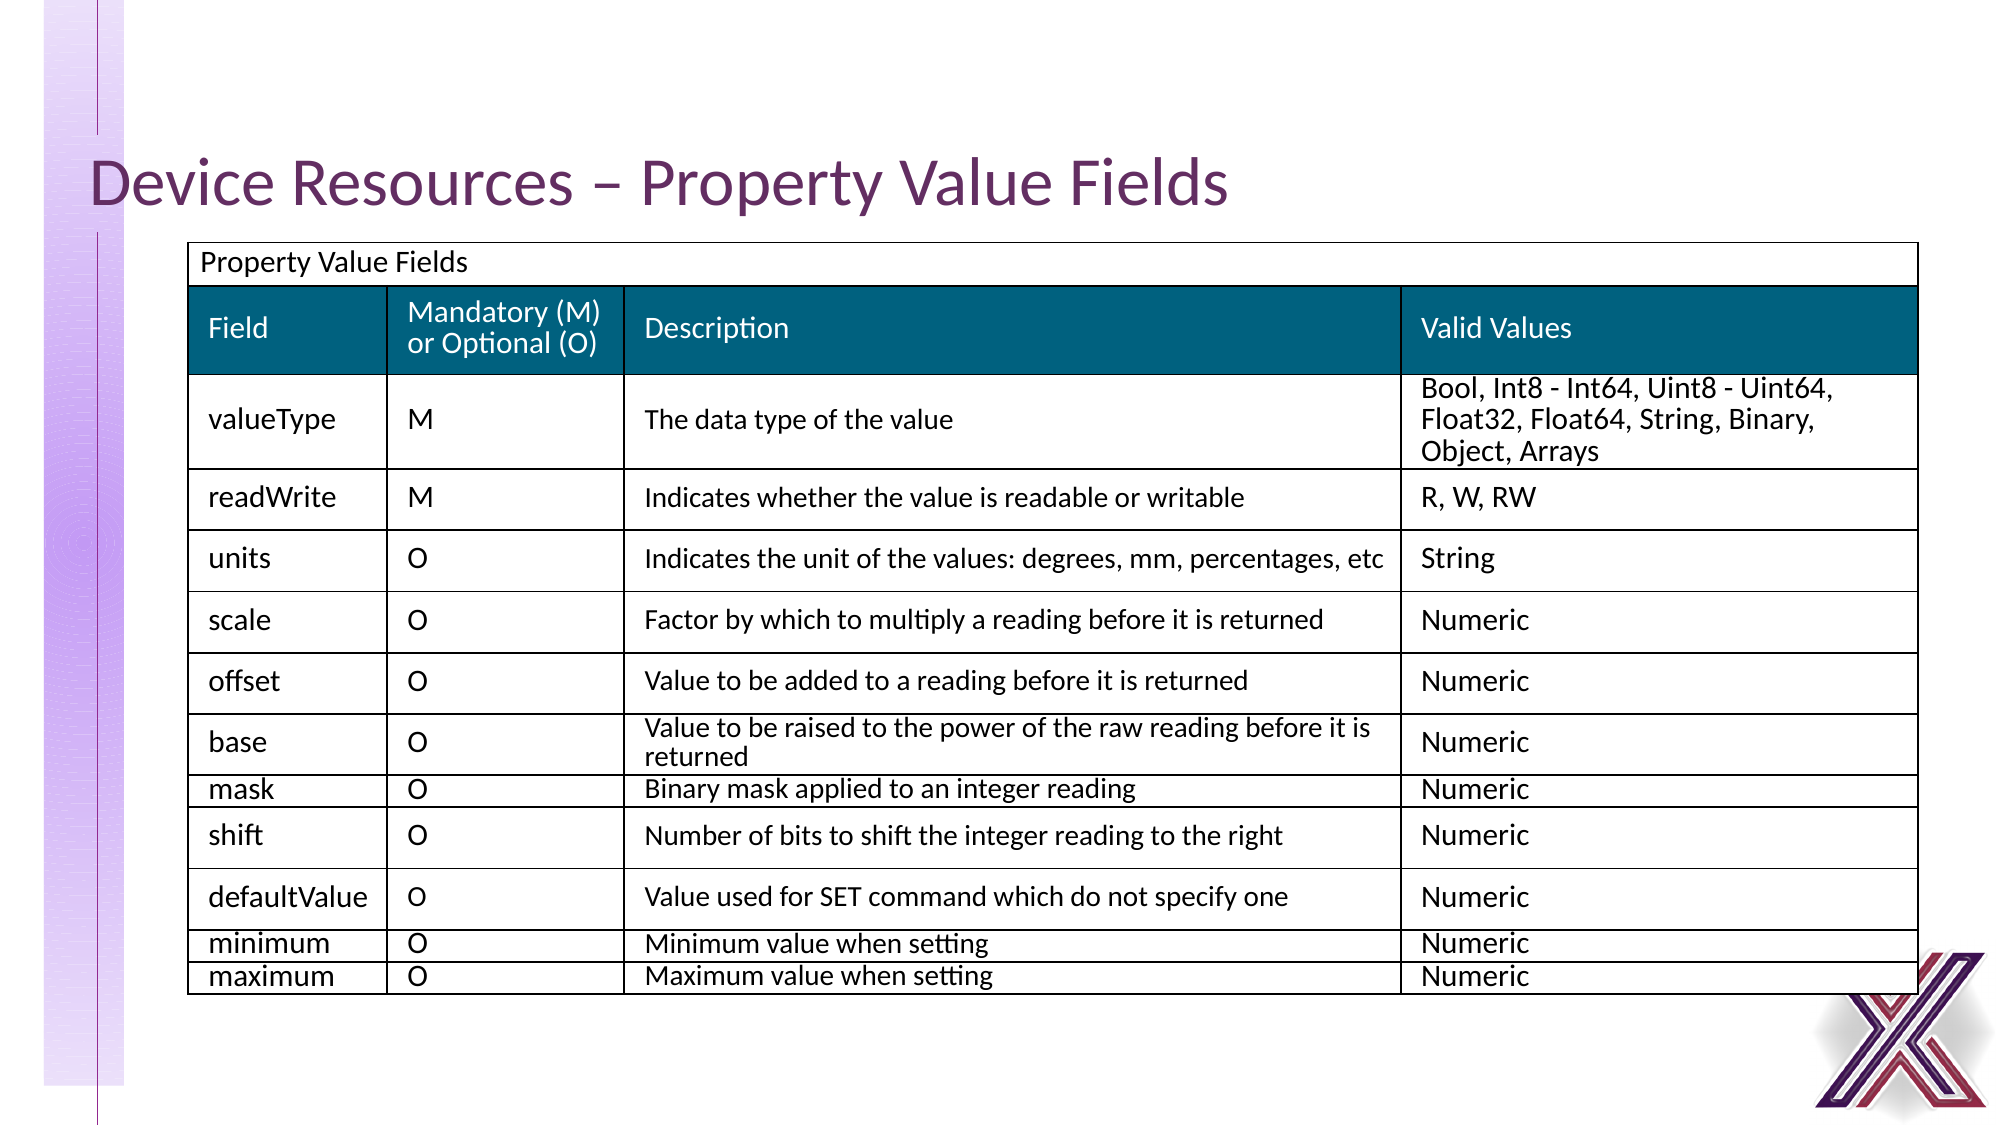

# Device Resources – Property Value Fields
| Property Value Fields |  |  |  |
| --- | --- | --- | --- |
| Field | Mandatory (M) or Optional (O) | Description | Valid Values |
| valueType | M | The data type of the value | Bool, Int8 - Int64, Uint8 - Uint64, Float32, Float64, String, Binary, Object, Arrays |
| readWrite | M | Indicates whether the value is readable or writable | R, W, RW |
| units | O | Indicates the unit of the values: degrees, mm, percentages, etc | String |
| scale | O | Factor by which to multiply a reading before it is returned | Numeric |
| offset | O | Value to be added to a reading before it is returned | Numeric |
| base | O | Value to be raised to the power of the raw reading before it is returned | Numeric |
| mask | O | Binary mask applied to an integer reading | Numeric |
| shift | O | Number of bits to shift the integer reading to the right | Numeric |
| defaultValue | O | Value used for SET command which do not specify one | Numeric |
| minimum | O | Minimum value when setting | Numeric |
| maximum | O | Maximum value when setting | Numeric |